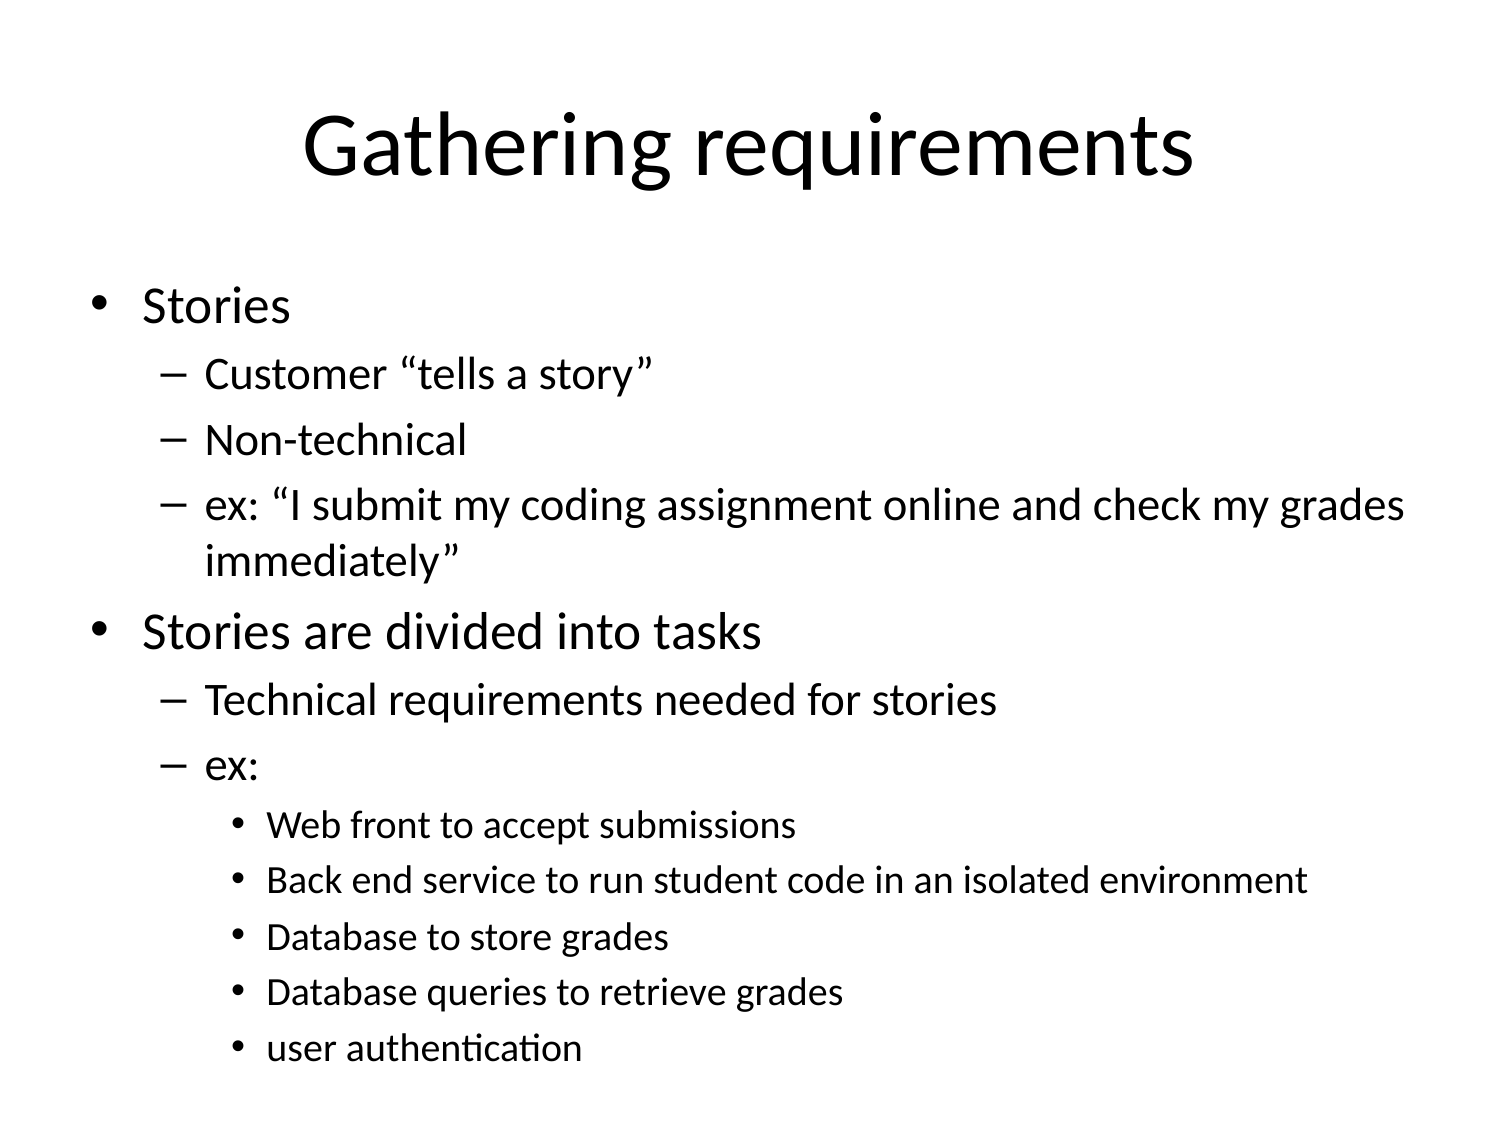

# Gathering requirements
Stories
Customer “tells a story”
Non-technical
ex: “I submit my coding assignment online and check my grades immediately”
Stories are divided into tasks
Technical requirements needed for stories
ex:
Web front to accept submissions
Back end service to run student code in an isolated environment
Database to store grades
Database queries to retrieve grades
user authentication